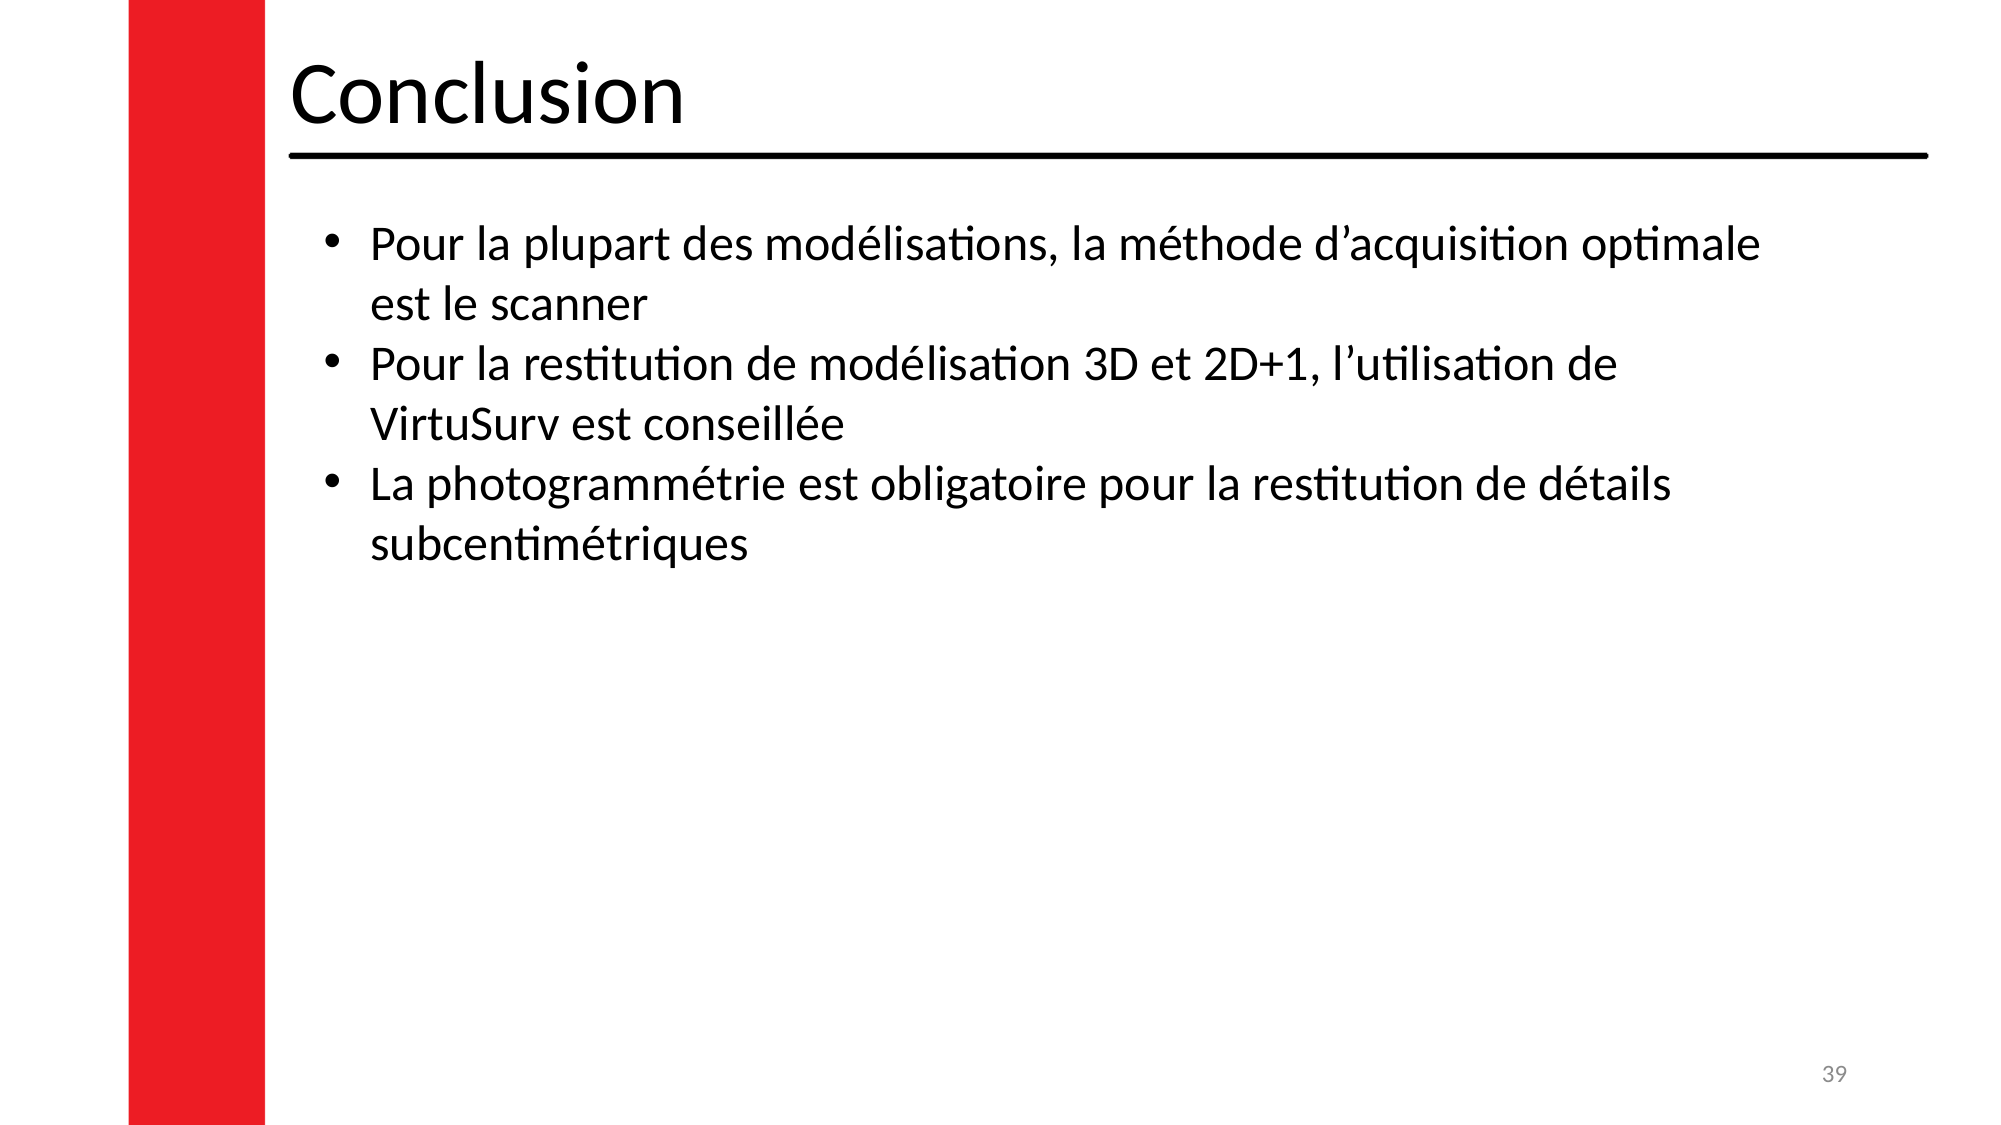

# Conclusion
Pour la plupart des modélisations, la méthode d’acquisition optimale est le scanner
Pour la restitution de modélisation 3D et 2D+1, l’utilisation de VirtuSurv est conseillée
La photogrammétrie est obligatoire pour la restitution de détails subcentimétriques

39